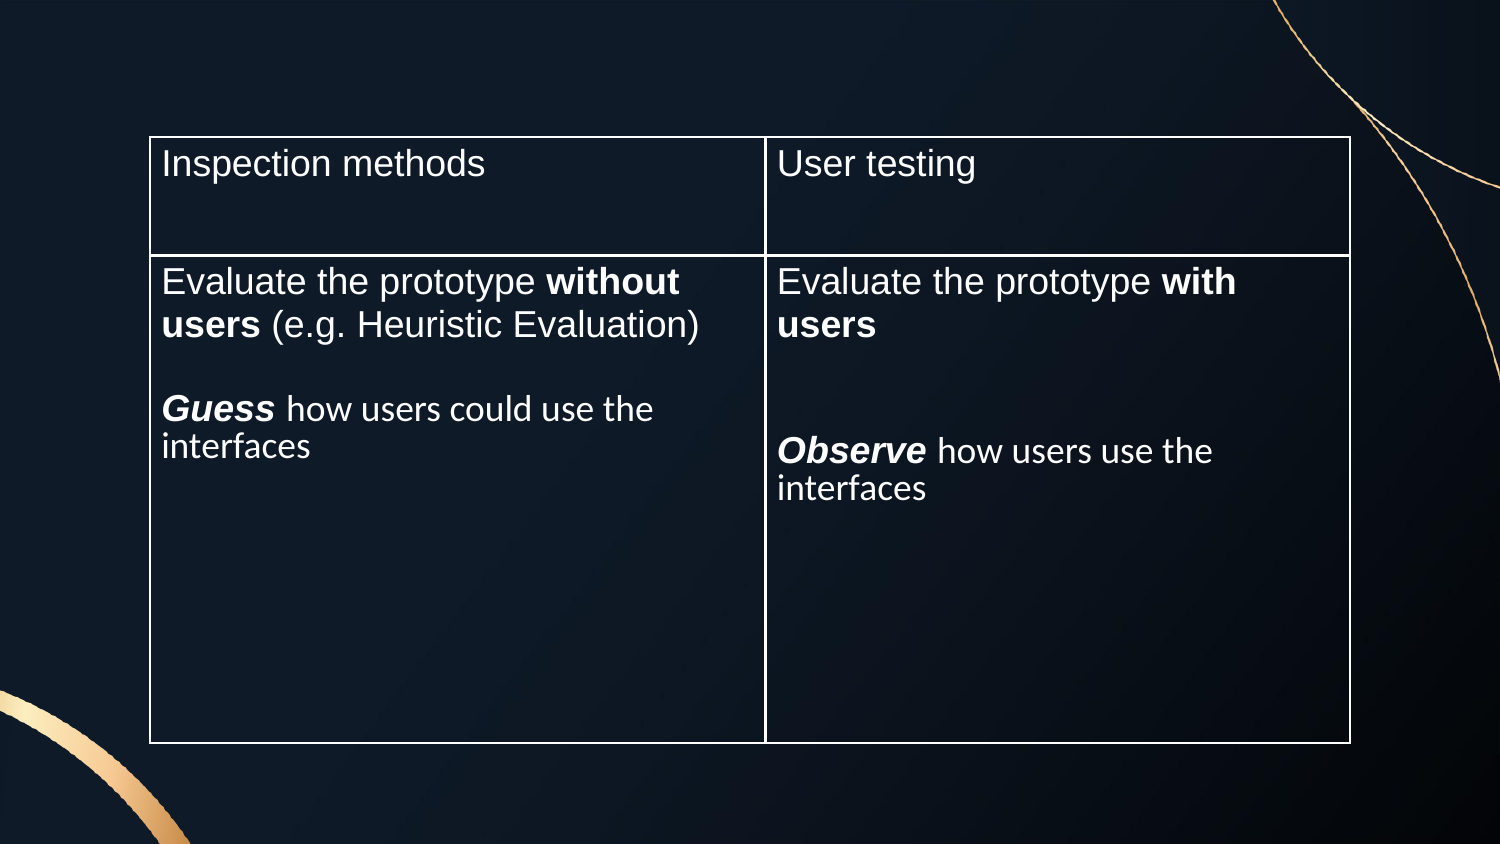

| Inspection methods | User testing |
| --- | --- |
| Evaluate the prototype without users (e.g. Heuristic Evaluation) Guess how users could use the interfaces | Evaluate the prototype with users Observe how users use the interfaces |